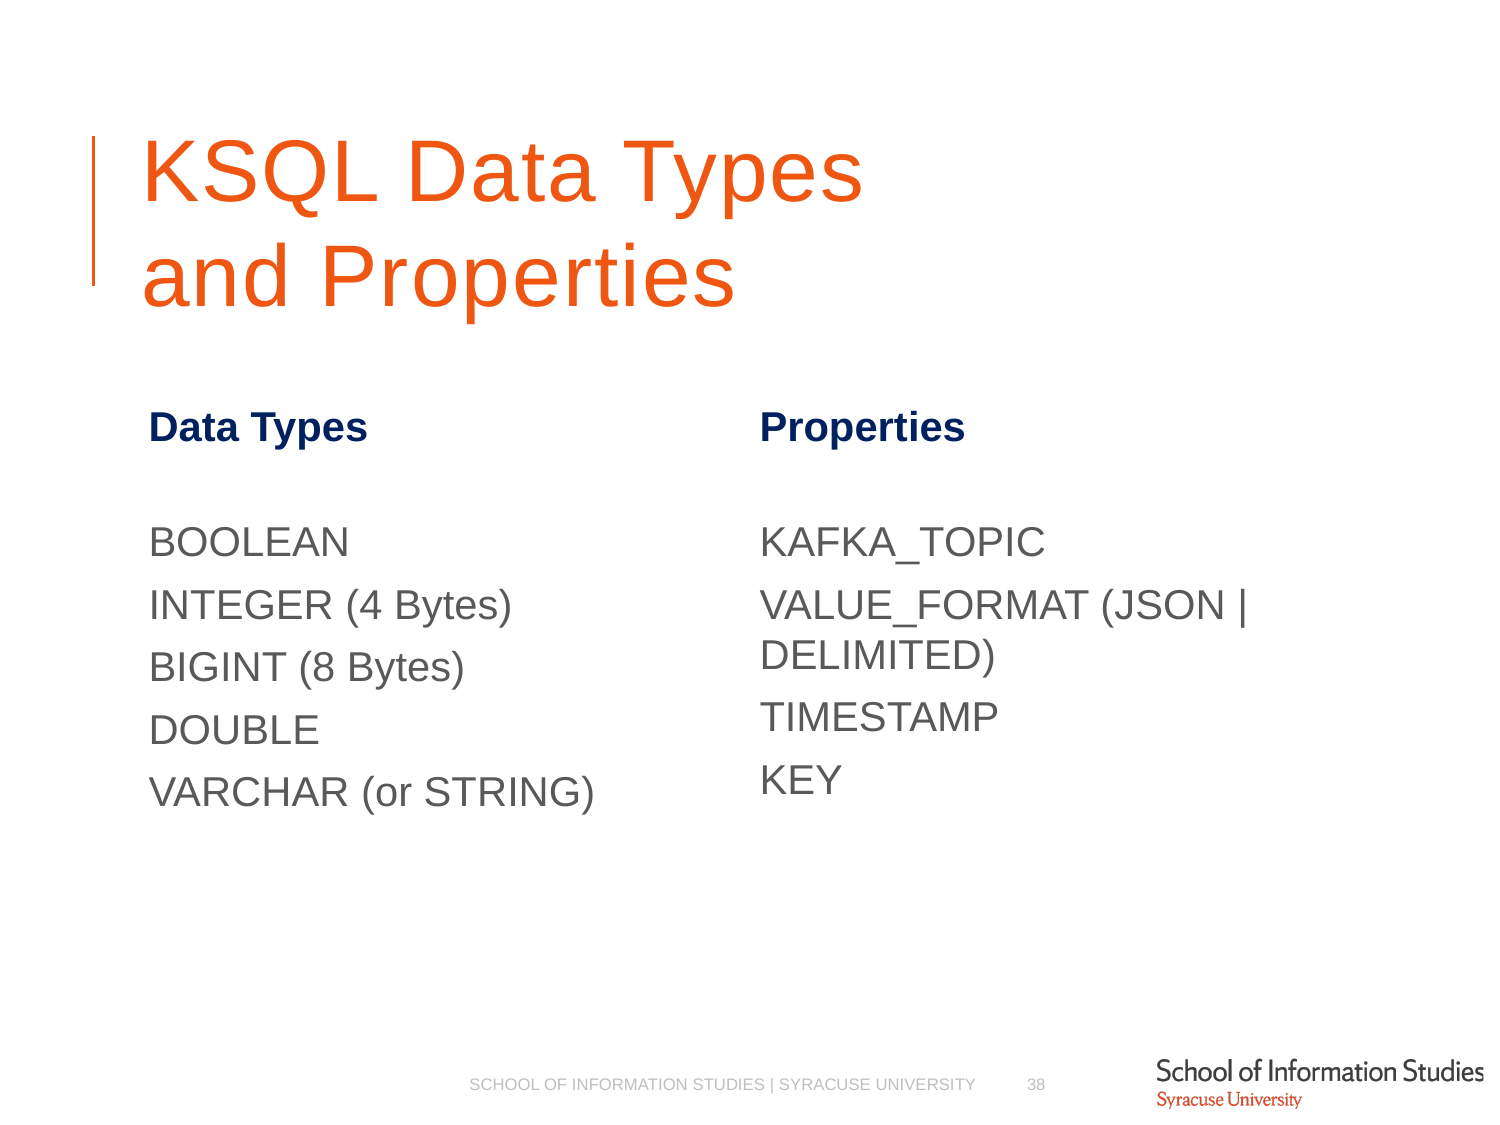

# KSQL Data Types and Properties
Data Types
Properties
BOOLEAN
INTEGER (4 Bytes)
BIGINT (8 Bytes)
DOUBLE
VARCHAR (or STRING)
KAFKA_TOPIC
VALUE_FORMAT (JSON | DELIMITED)
TIMESTAMP
KEY
School of Information Studies | Syracuse University
38